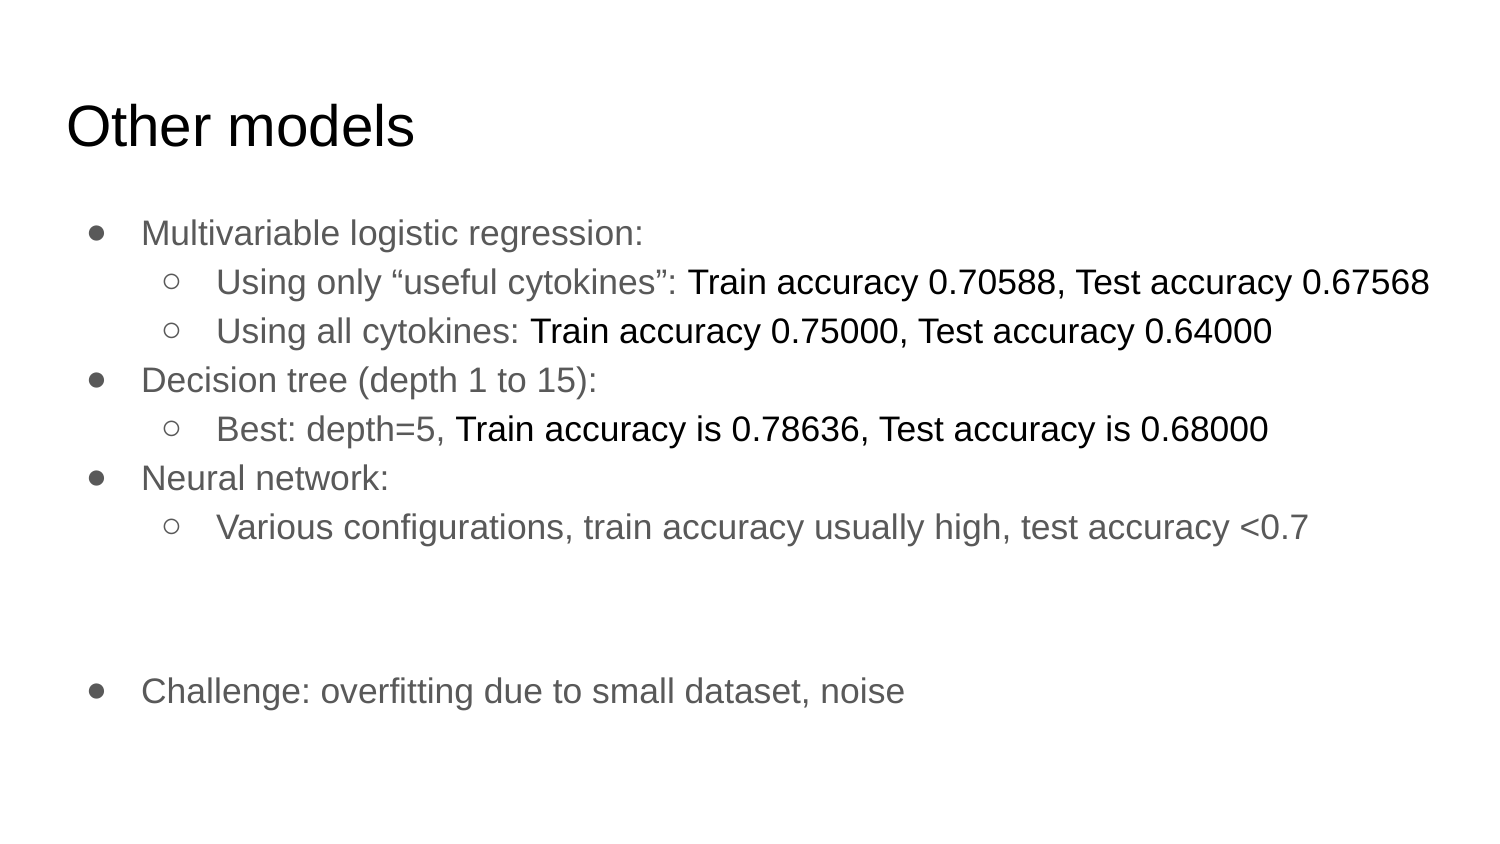

# Other models
Multivariable logistic regression:
Using only “useful cytokines”: Train accuracy 0.70588, Test accuracy 0.67568
Using all cytokines: Train accuracy 0.75000, Test accuracy 0.64000
Decision tree (depth 1 to 15):
Best: depth=5, Train accuracy is 0.78636, Test accuracy is 0.68000
Neural network:
Various configurations, train accuracy usually high, test accuracy <0.7

Challenge: overfitting due to small dataset, noise